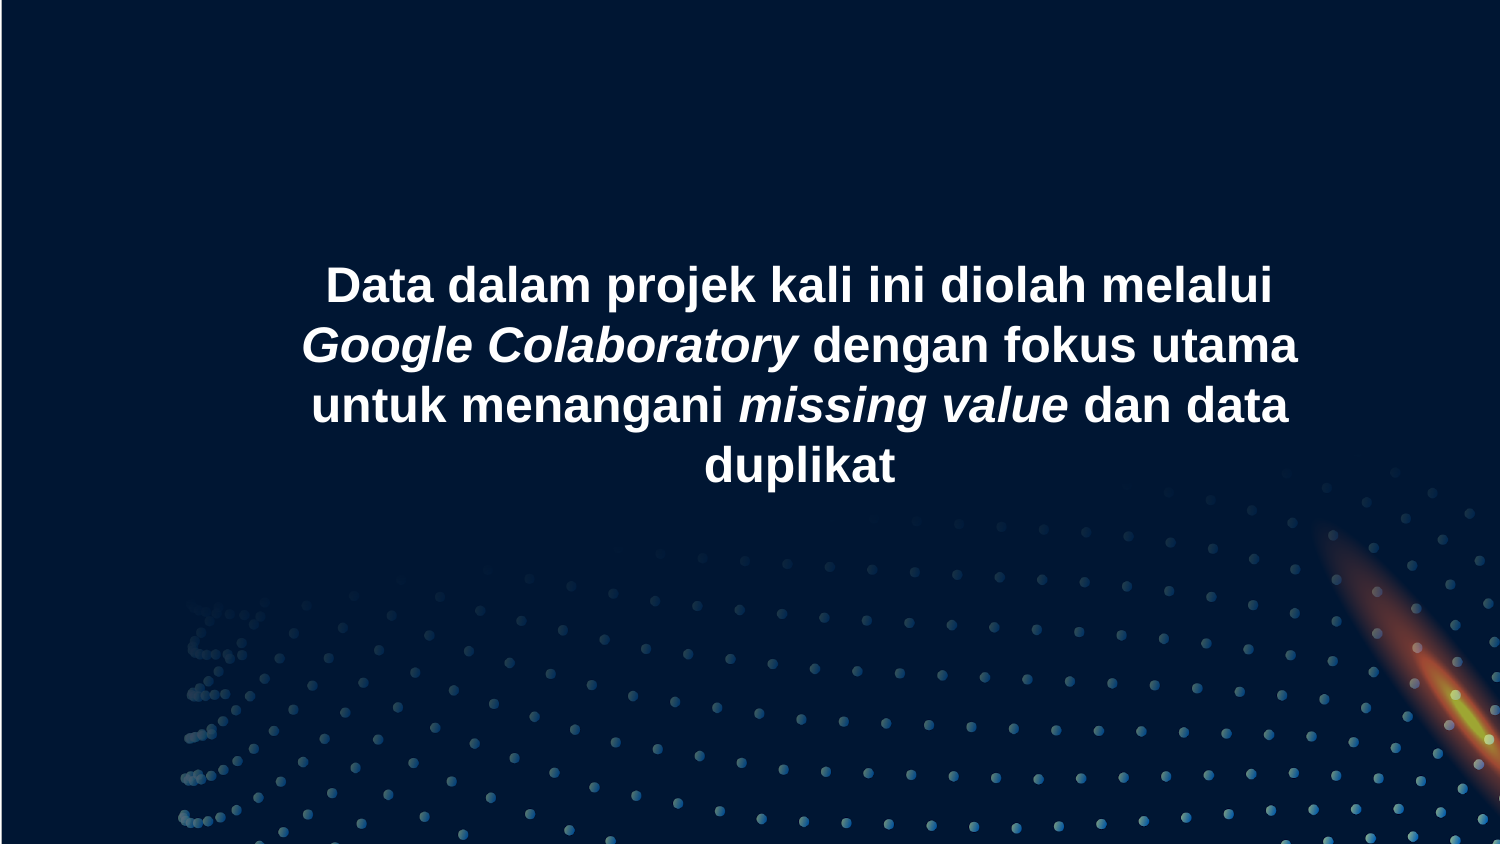

# Data dalam projek kali ini diolah melalui Google Colaboratory dengan fokus utama untuk menangani missing value dan data duplikat